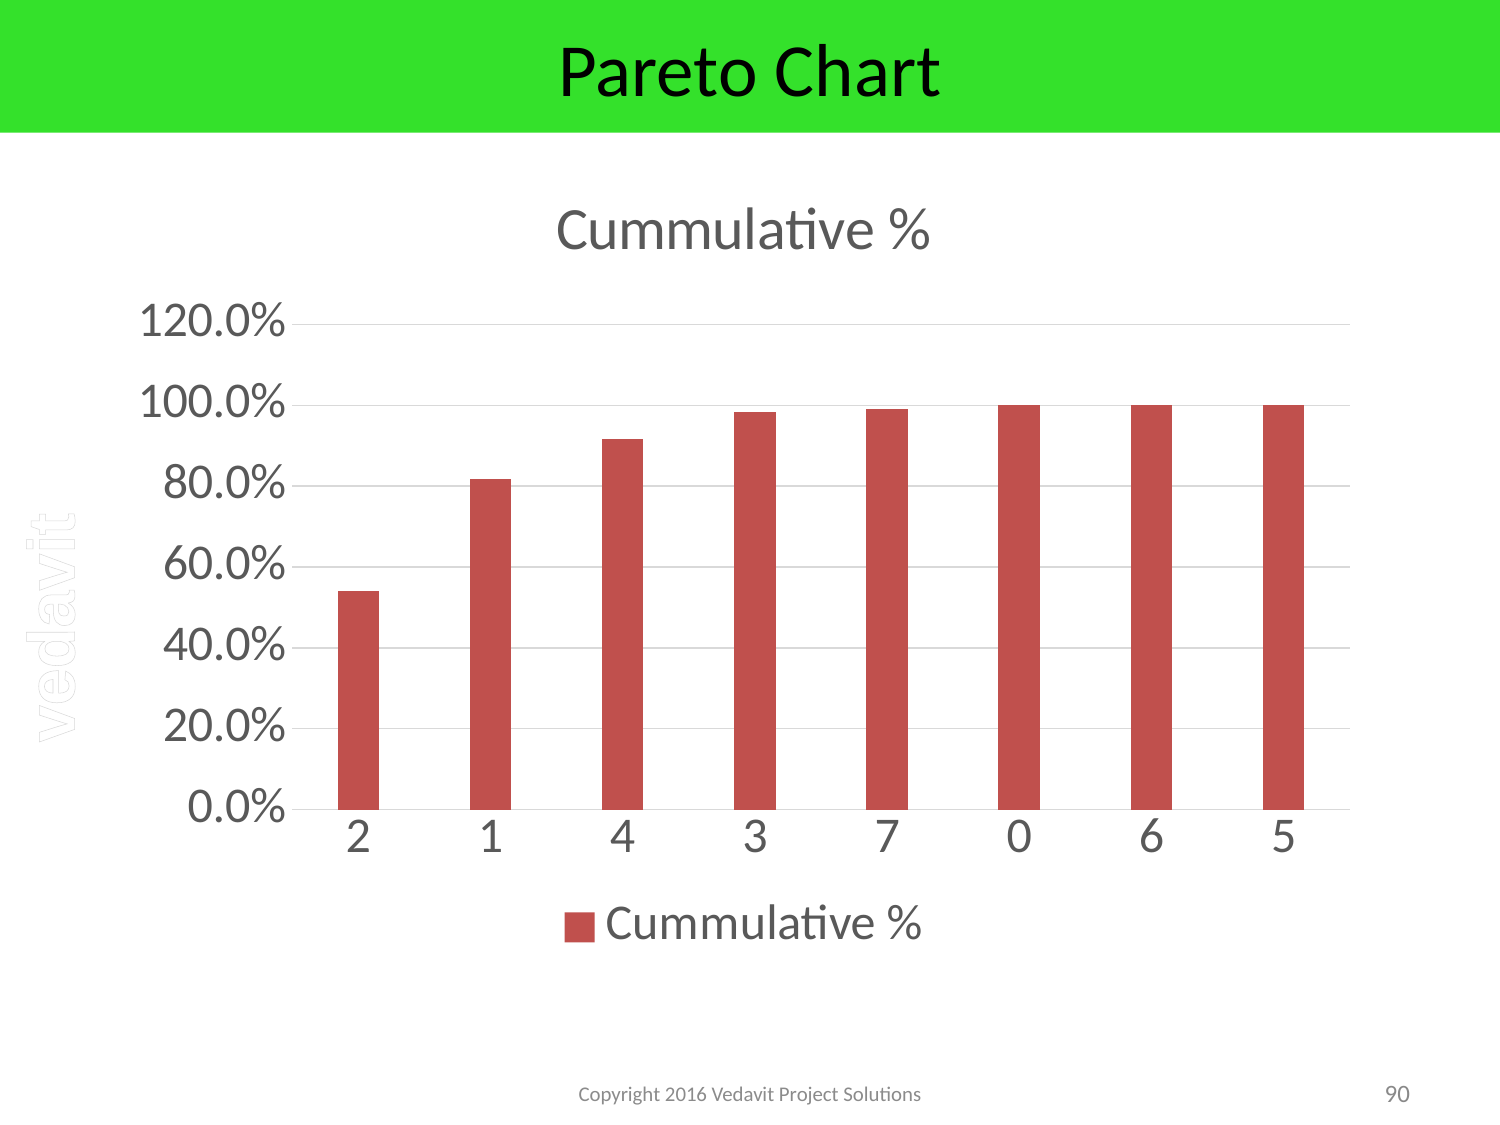

# Pareto Chart

### Chart:

| Category | Cummulative % |
|---|---|
| 2 | 0.5416666666666666 |
| 1 | 0.8166666666666667 |
| 4 | 0.9166666666666666 |
| 3 | 0.9833333333333333 |
| 7 | 0.9916666666666666 |
| 0 | 0.9999999999999999 |
| 6 | 0.9999999999999999 |
| 5 | 0.9999999999999999 |
Copyright 2016 Vedavit Project Solutions
90